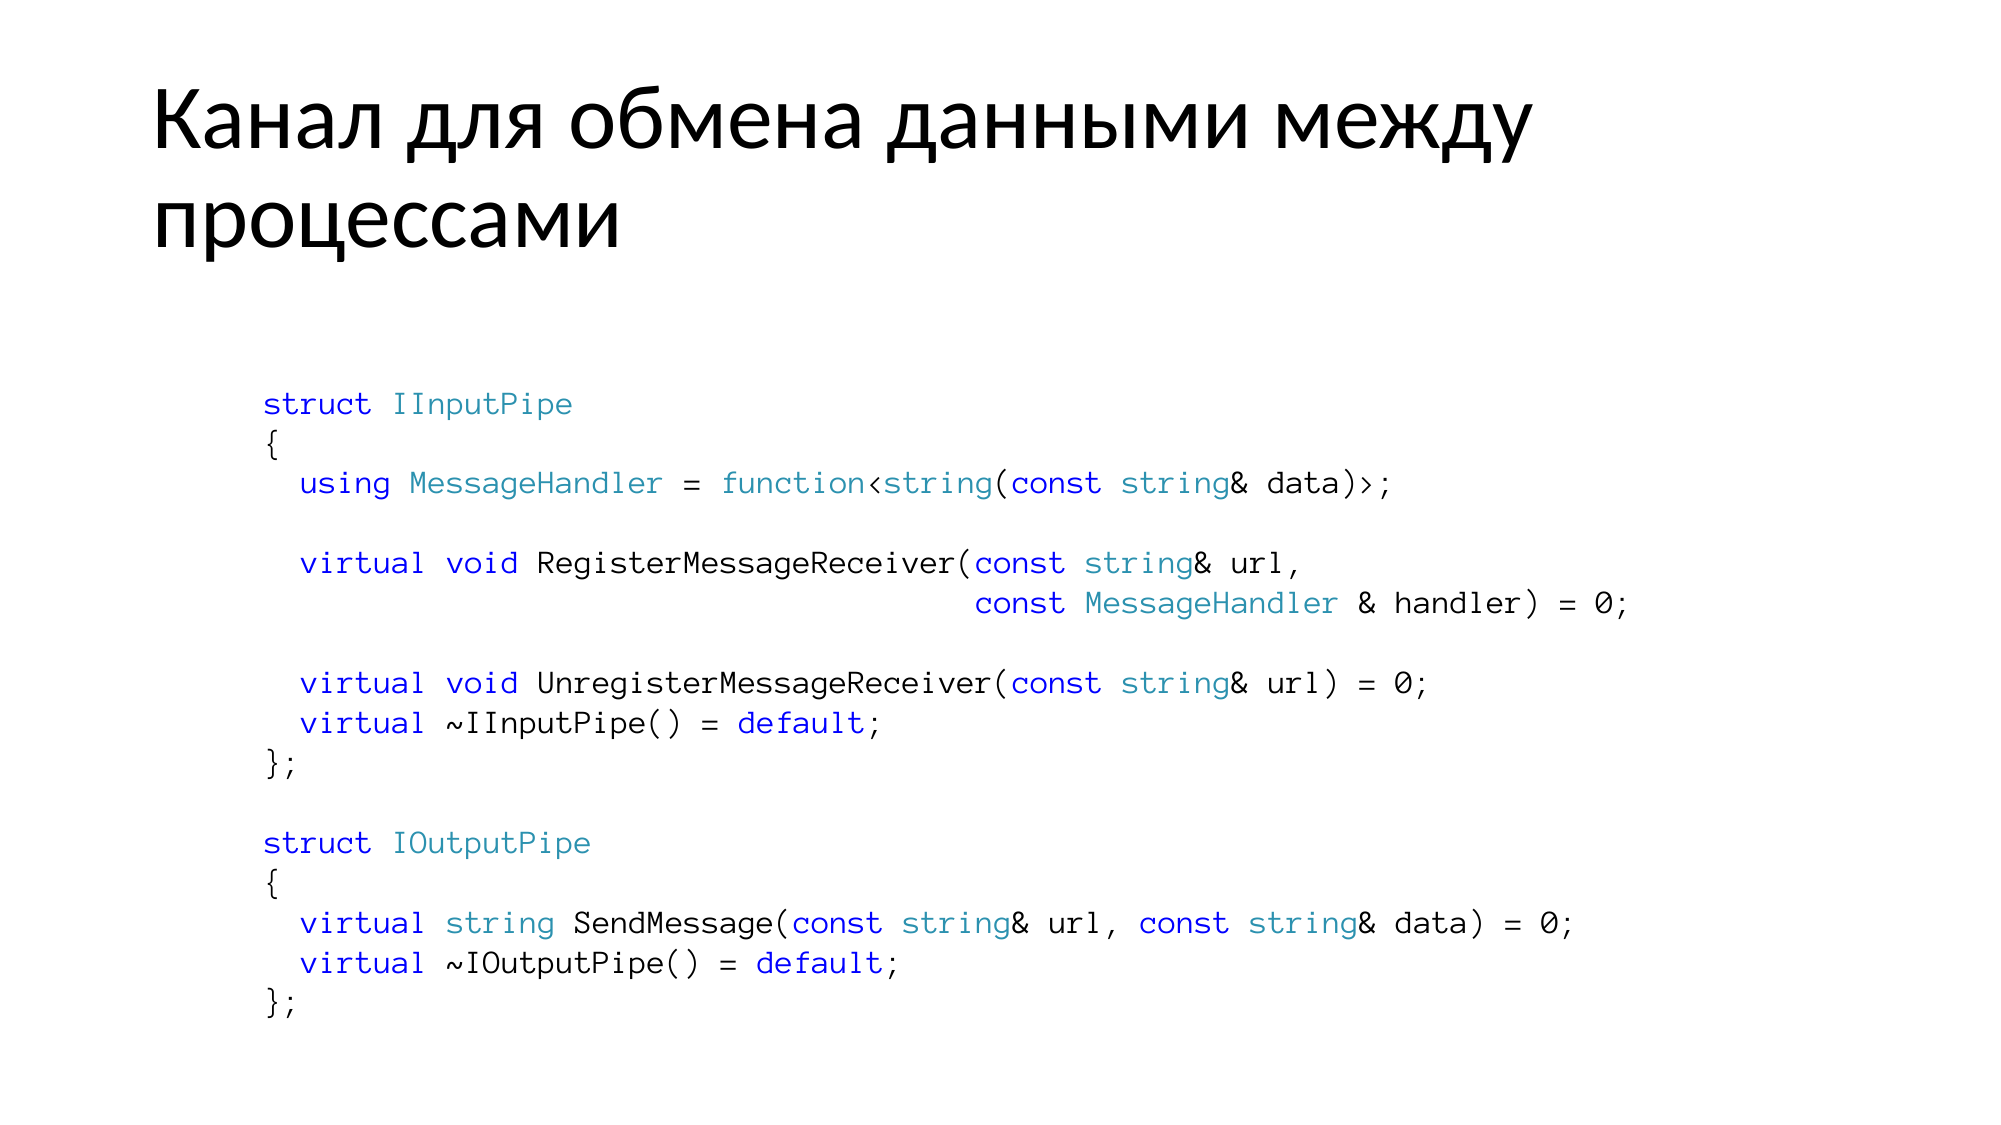

# Канал для обмена данными между процессами
struct IInputPipe
{
  using MessageHandler = function<string(const string& data)>;

  virtual void RegisterMessageReceiver(const string& url,
                                       const MessageHandler & handler) = 0;

  virtual void UnregisterMessageReceiver(const string& url) = 0;
  virtual ~IInputPipe() = default;
};

struct IOutputPipe
{
  virtual string SendMessage(const string& url, const string& data) = 0;
  virtual ~IOutputPipe() = default;
};